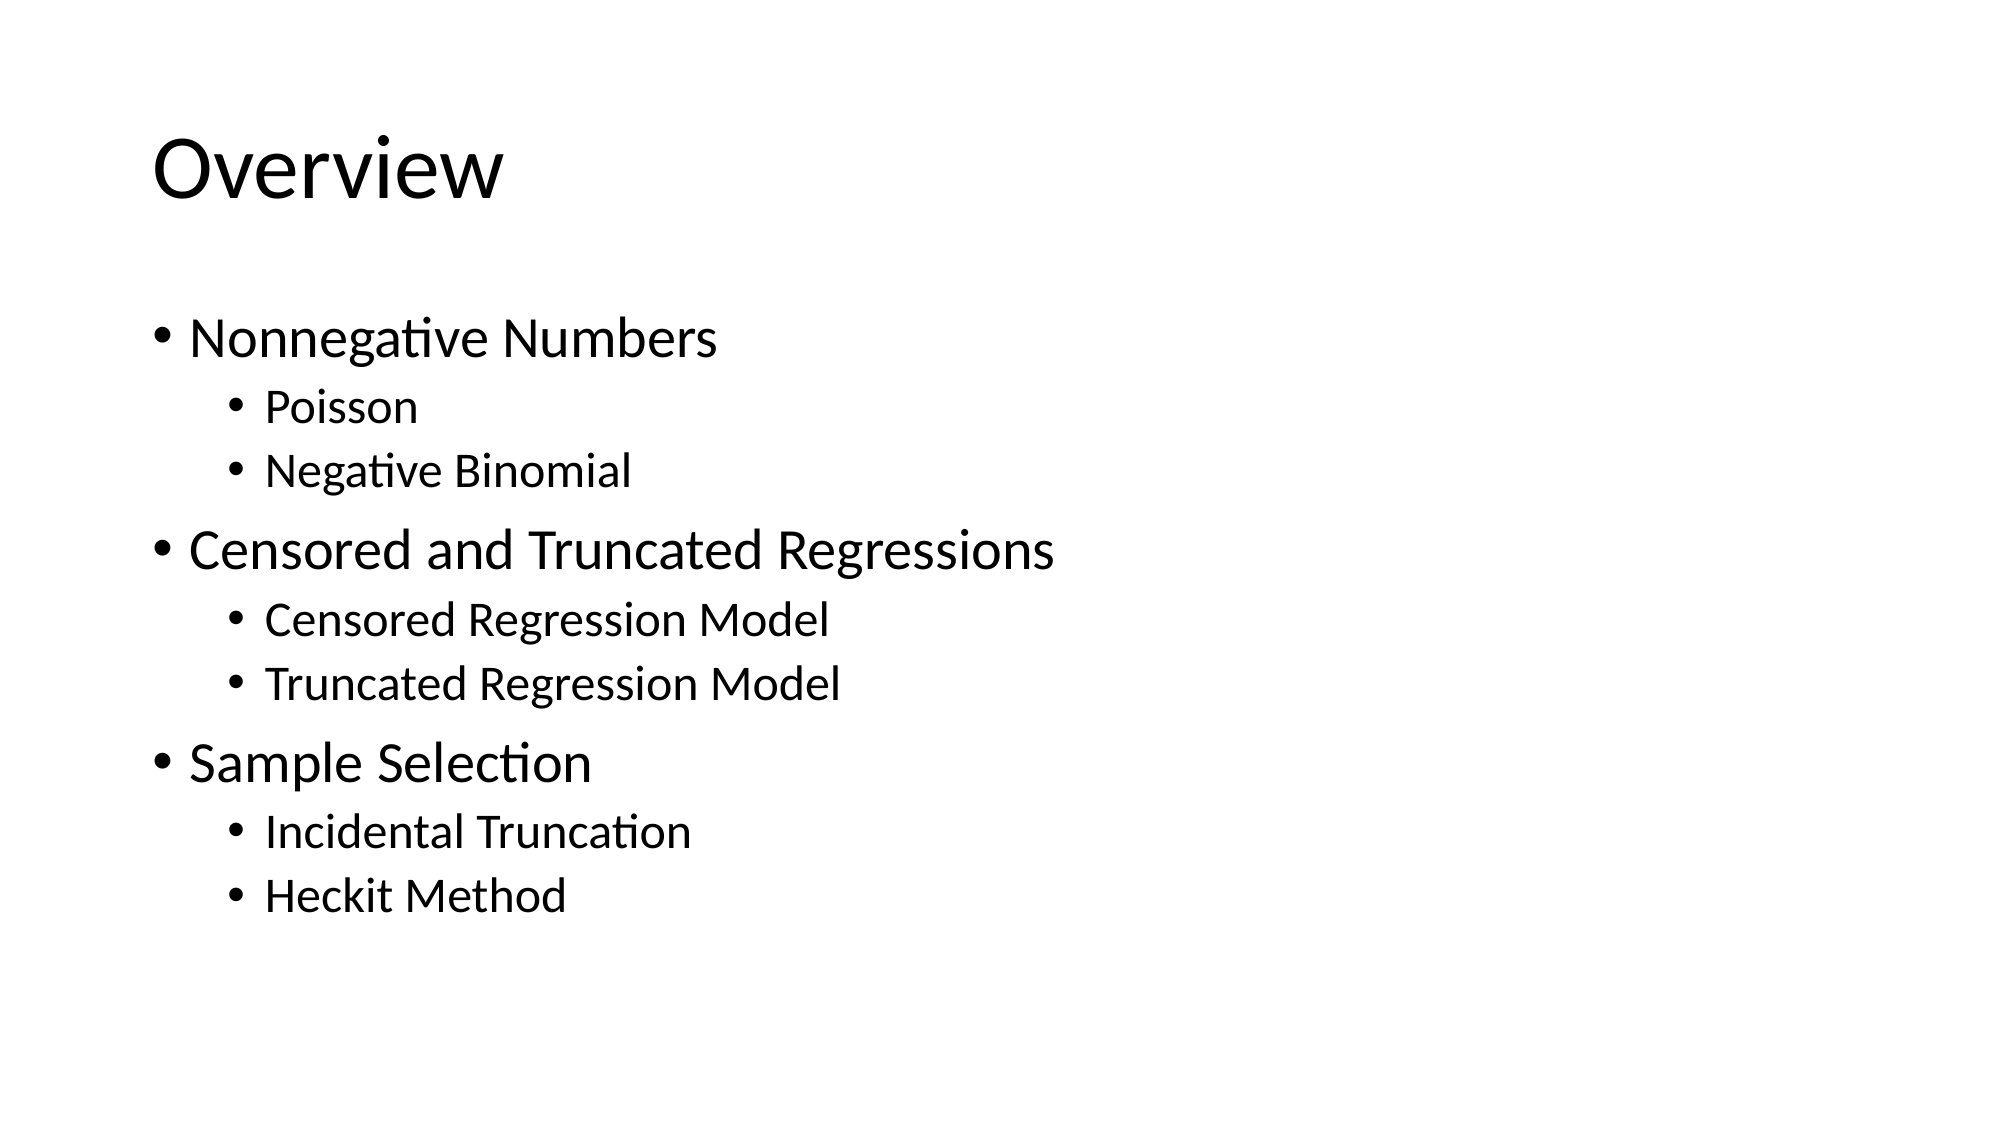

# Overview
Nonnegative Numbers
Poisson
Negative Binomial
Censored and Truncated Regressions
Censored Regression Model
Truncated Regression Model
Sample Selection
Incidental Truncation
Heckit Method